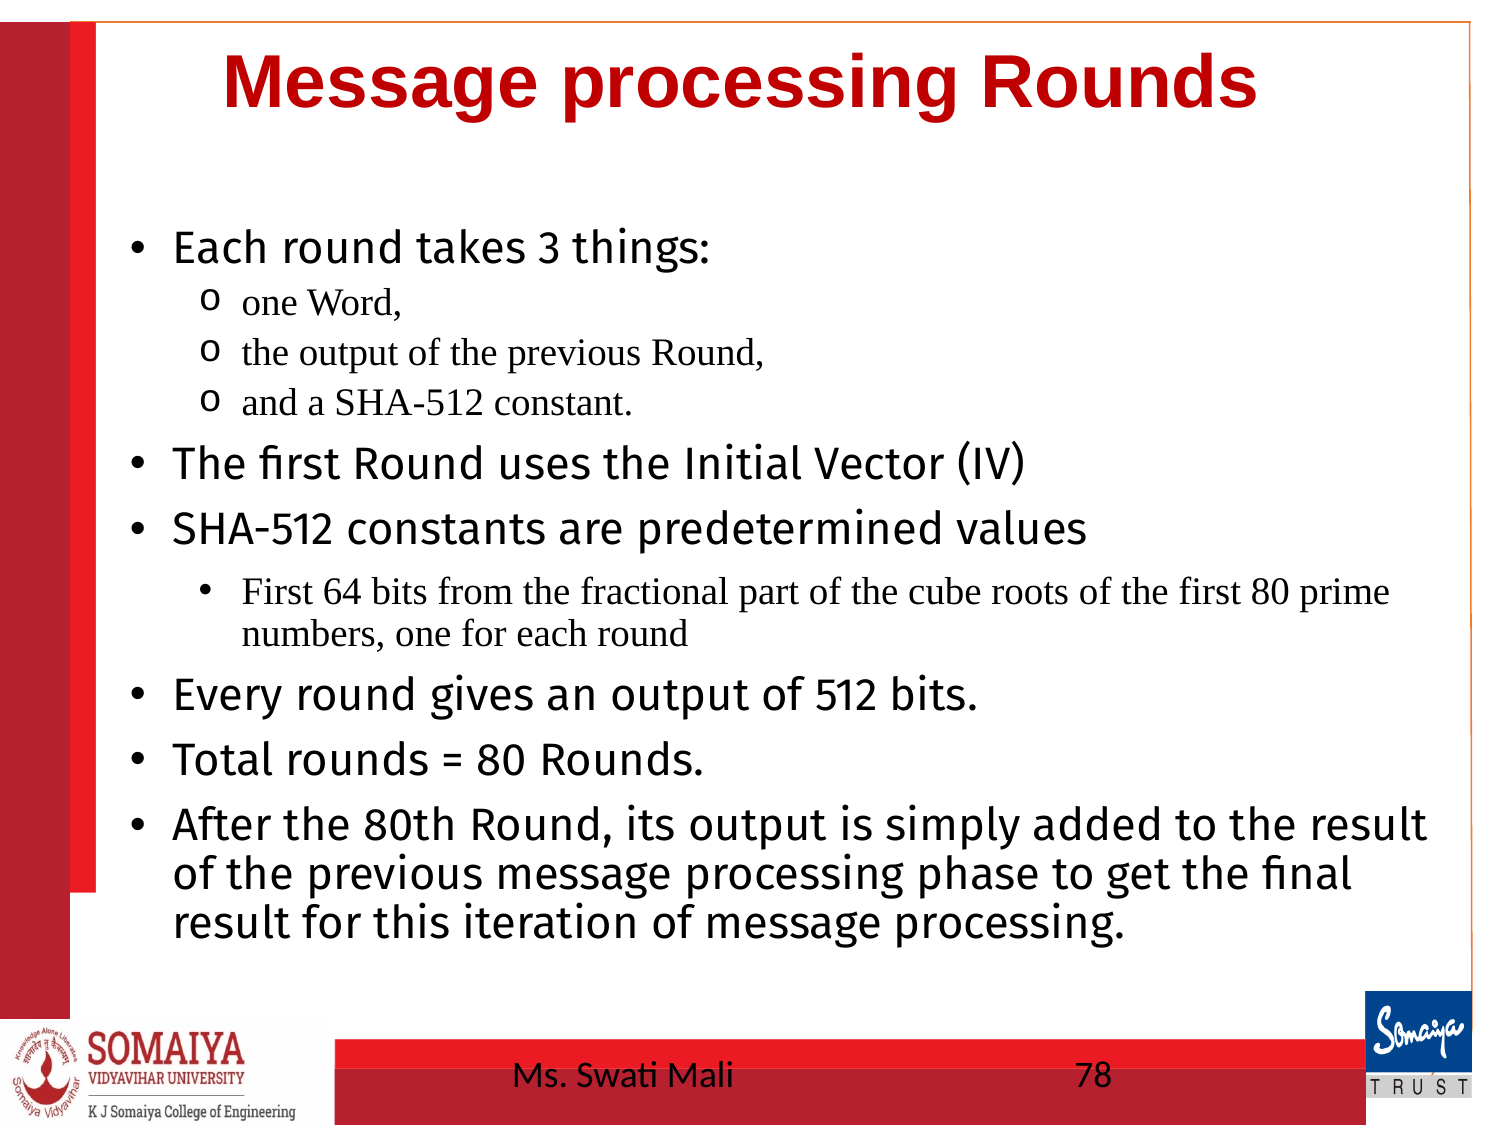

# Message processing Rounds
Each round takes 3 things:
one Word,
the output of the previous Round,
and a SHA-512 constant.
The first Round uses the Initial Vector (IV)
SHA-512 constants are predetermined values
First 64 bits from the fractional part of the cube roots of the first 80 prime numbers, one for each round
Every round gives an output of 512 bits.
Total rounds = 80 Rounds.
After the 80th Round, its output is simply added to the result of the previous message processing phase to get the final result for this iteration of message processing.
Ms. Swati Mali
78